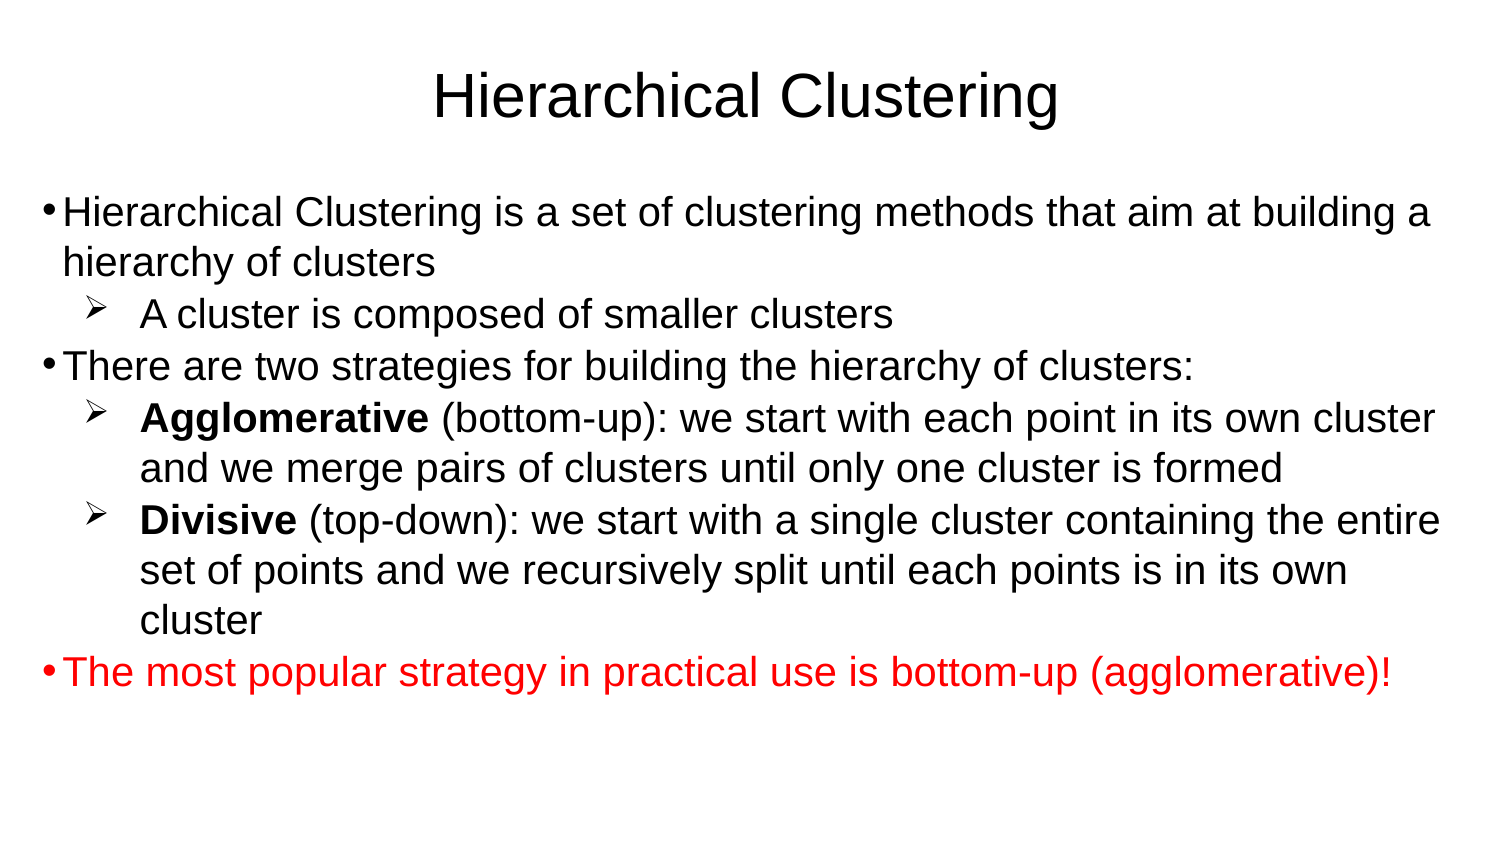

Hierarchical Clustering
Hierarchical Clustering is a set of clustering methods that aim at building a hierarchy of clusters
A cluster is composed of smaller clusters
There are two strategies for building the hierarchy of clusters:
Agglomerative (bottom-up): we start with each point in its own cluster and we merge pairs of clusters until only one cluster is formed
Divisive (top-down): we start with a single cluster containing the entire set of points and we recursively split until each points is in its own cluster
The most popular strategy in practical use is bottom-up (agglomerative)!